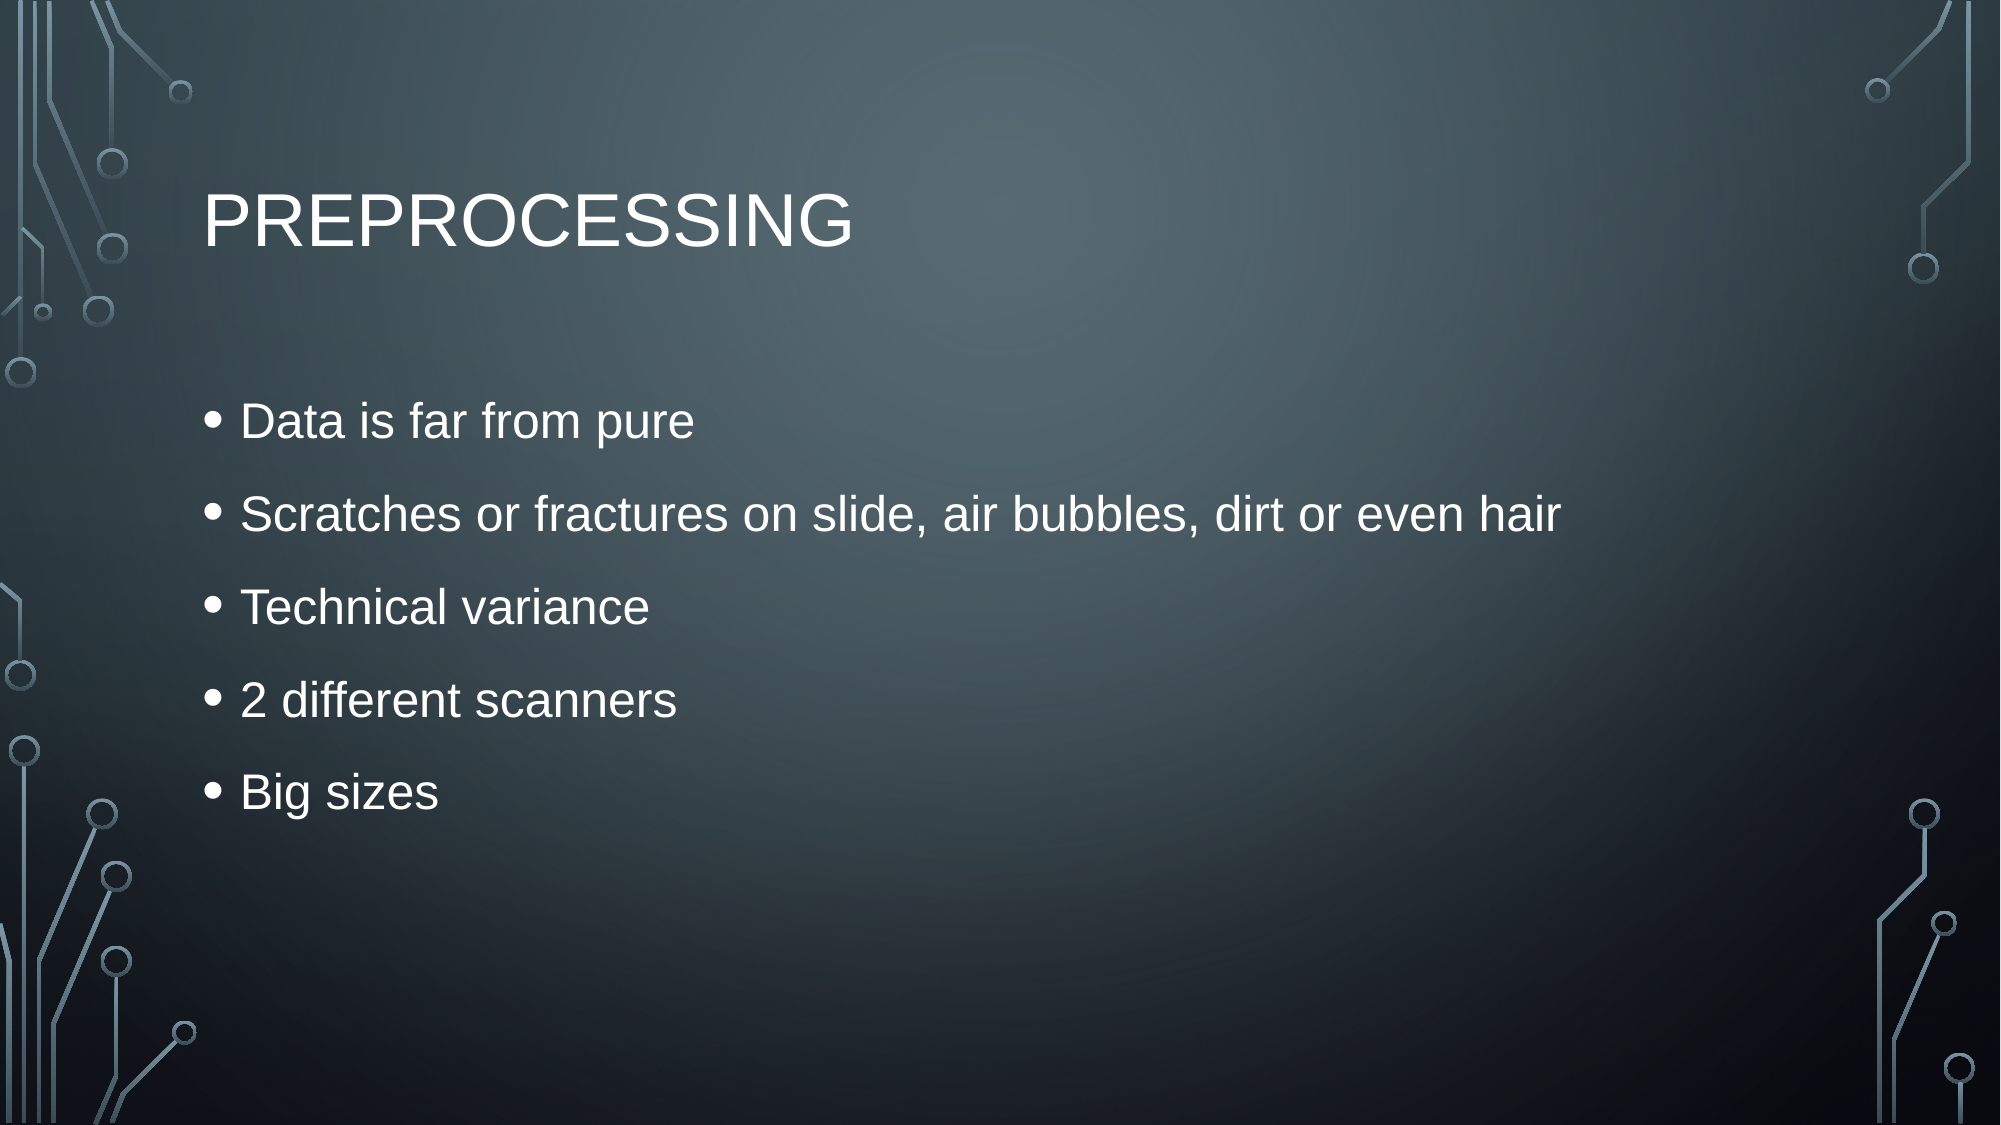

# preprocessing
Data is far from pure
Scratches or fractures on slide, air bubbles, dirt or even hair
Technical variance
2 different scanners
Big sizes